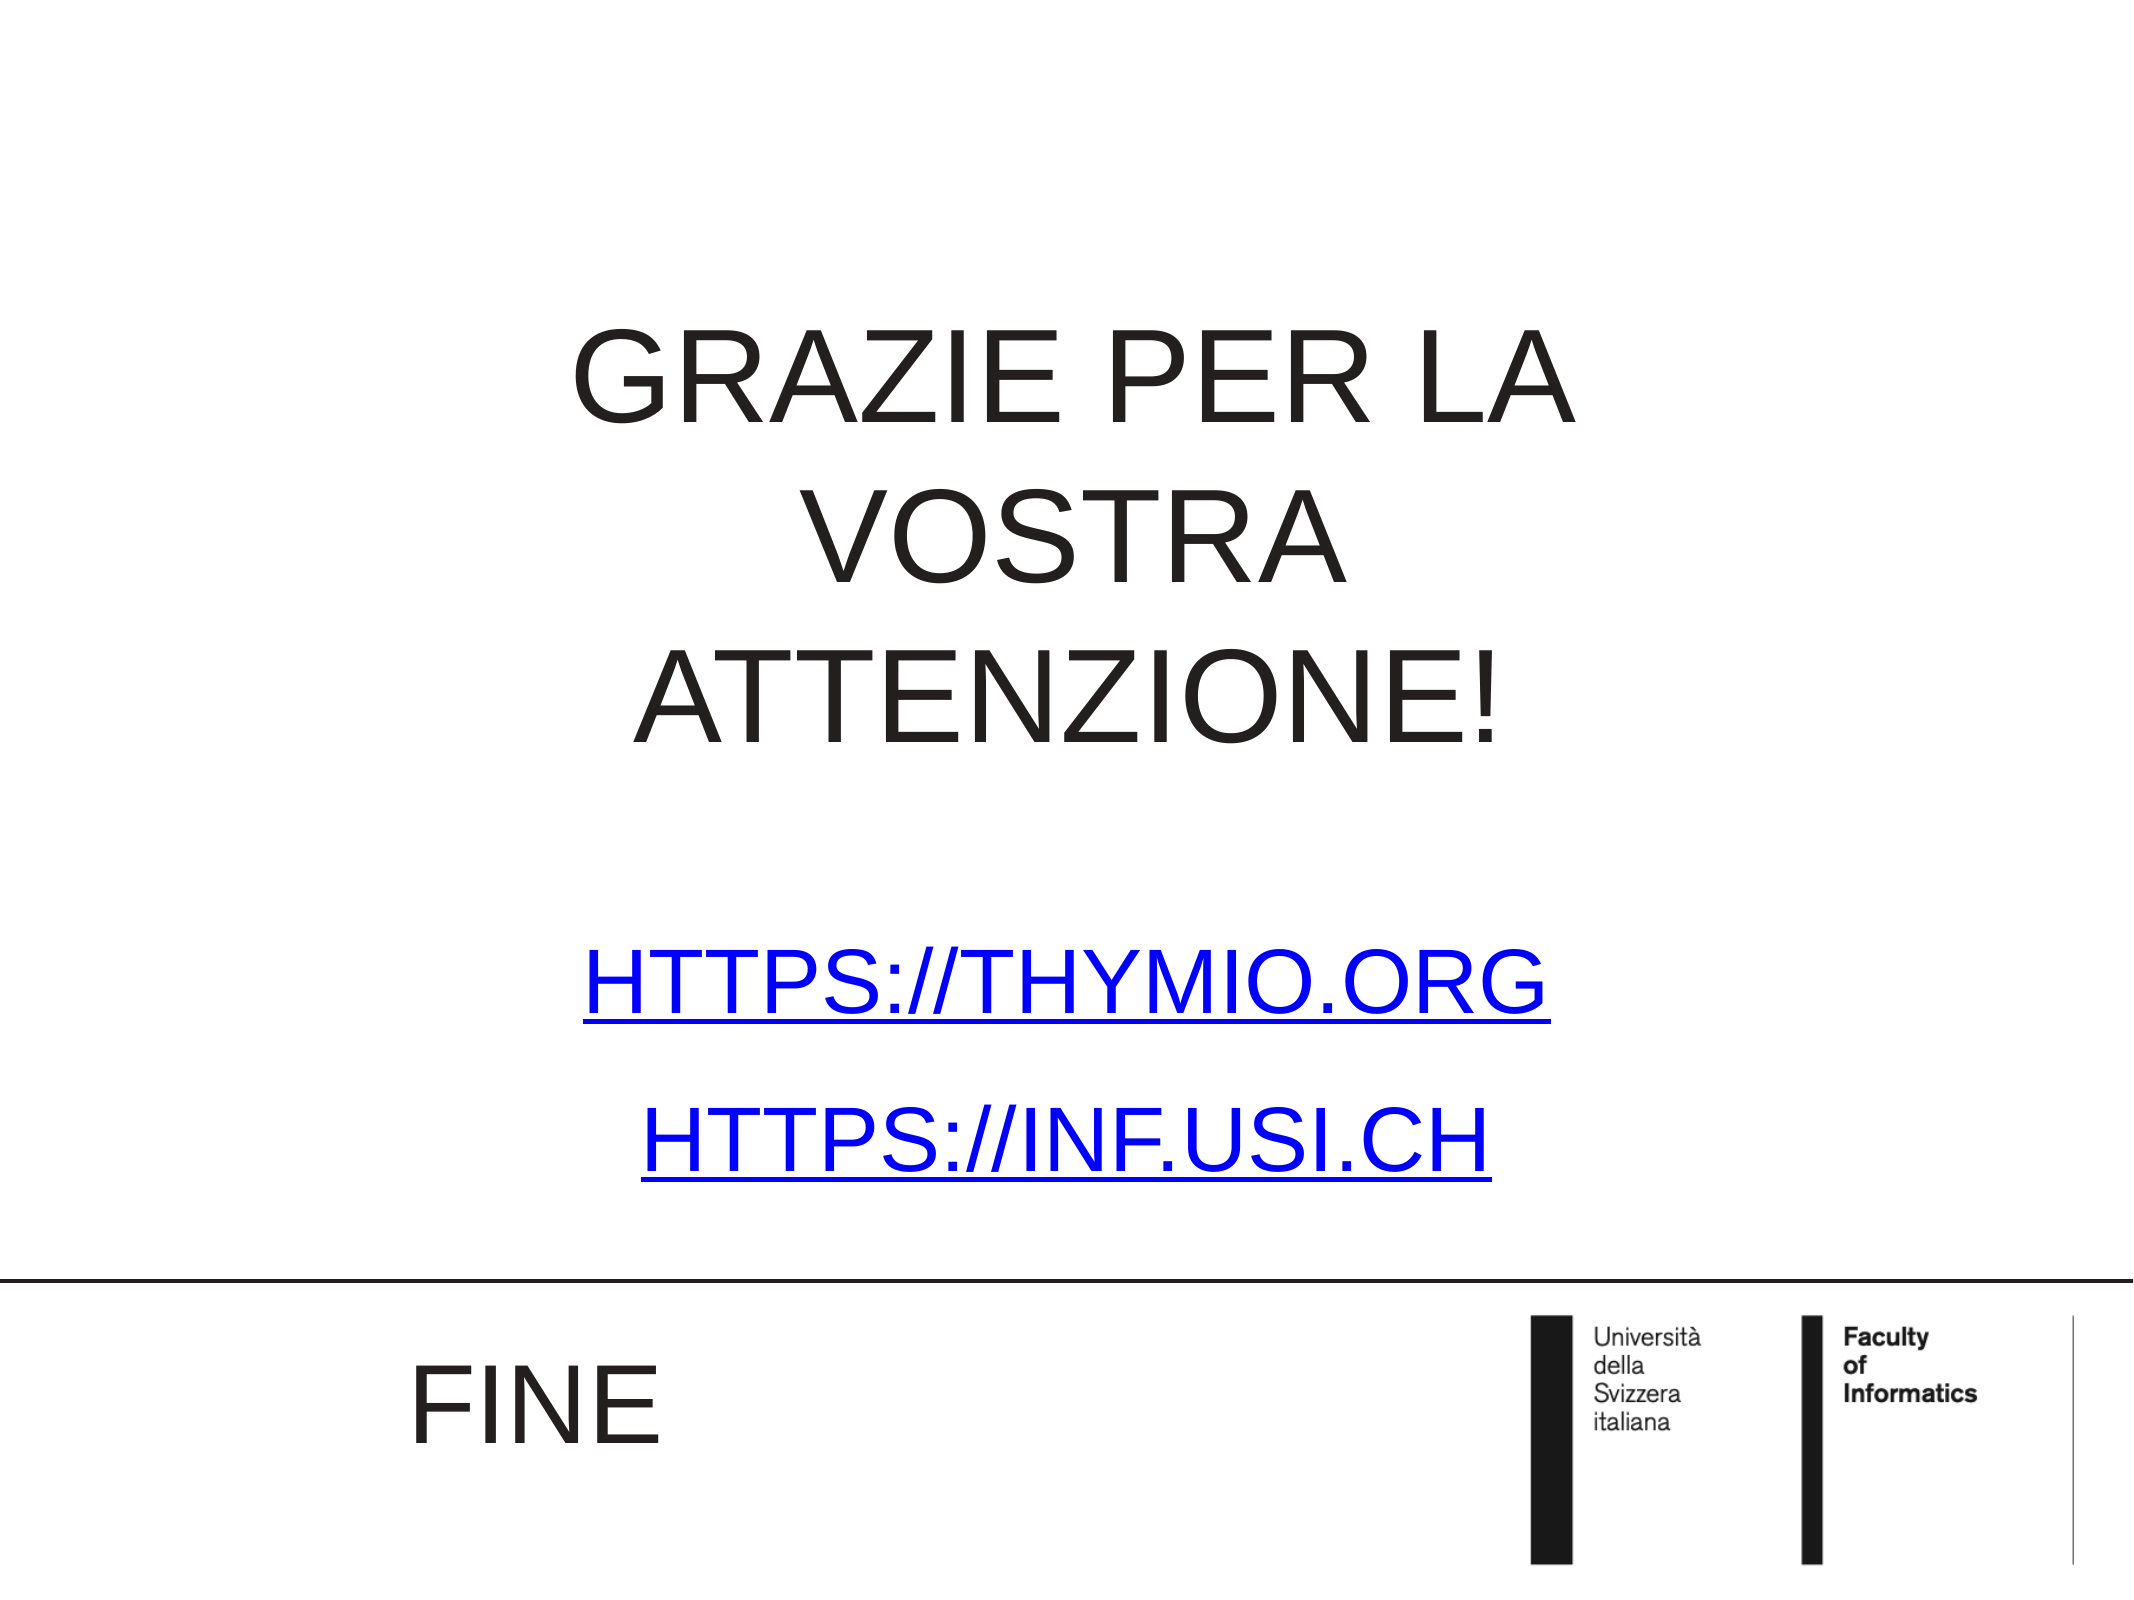

Grazie per la vostra attenzione!
https://thymio.org
https://Inf.usi.ch

FINE